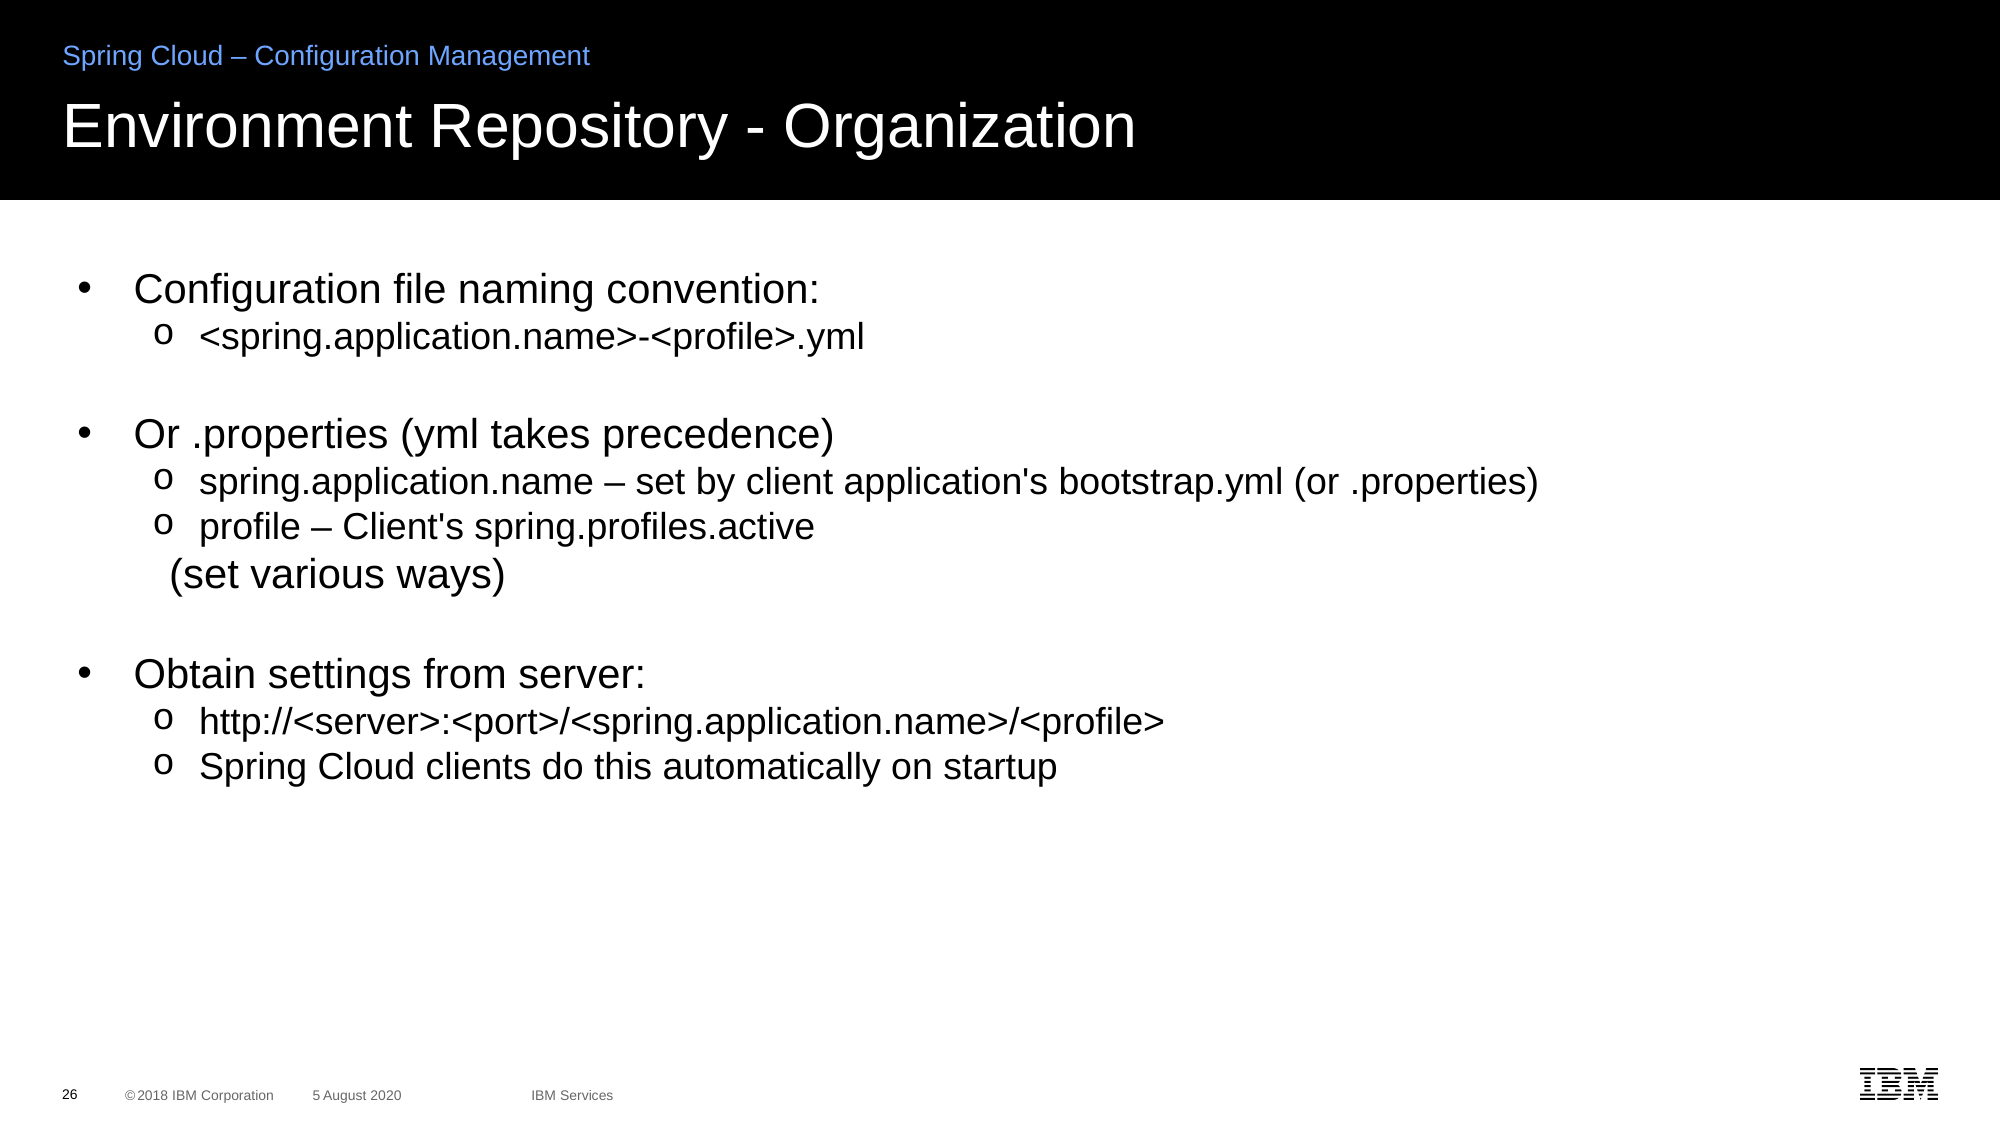

Spring Cloud – Configuration Management
# Environment Repository - Organization
Configuration file naming convention:
<spring.application.name>-<profile>.yml

Or .properties (yml takes precedence)
spring.application.name – set by client application's bootstrap.yml (or .properties)
profile – Client's spring.profiles.active
        (set various ways)

Obtain settings from server:
http://<server>:<port>/<spring.application.name>/<profile>
Spring Cloud clients do this automatically on startup